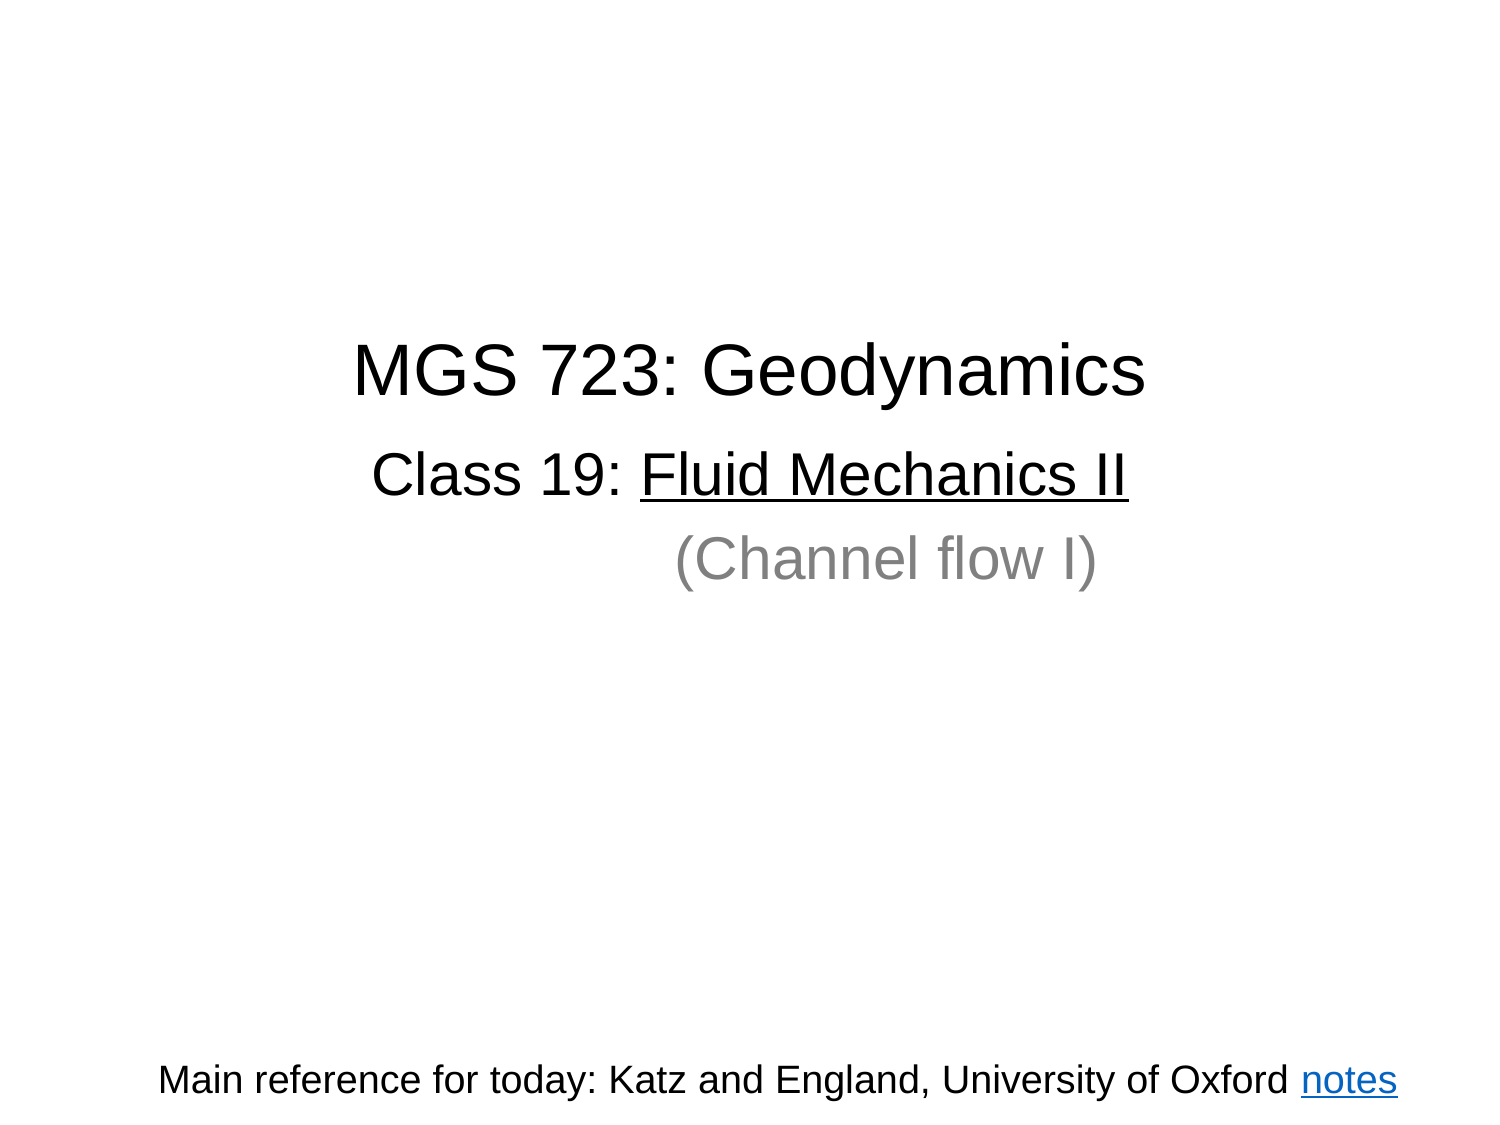

MGS 723: Geodynamics

Class 19: Fluid Mechanics II
(Channel flow I)
Main reference for today: Katz and England, University of Oxford notes